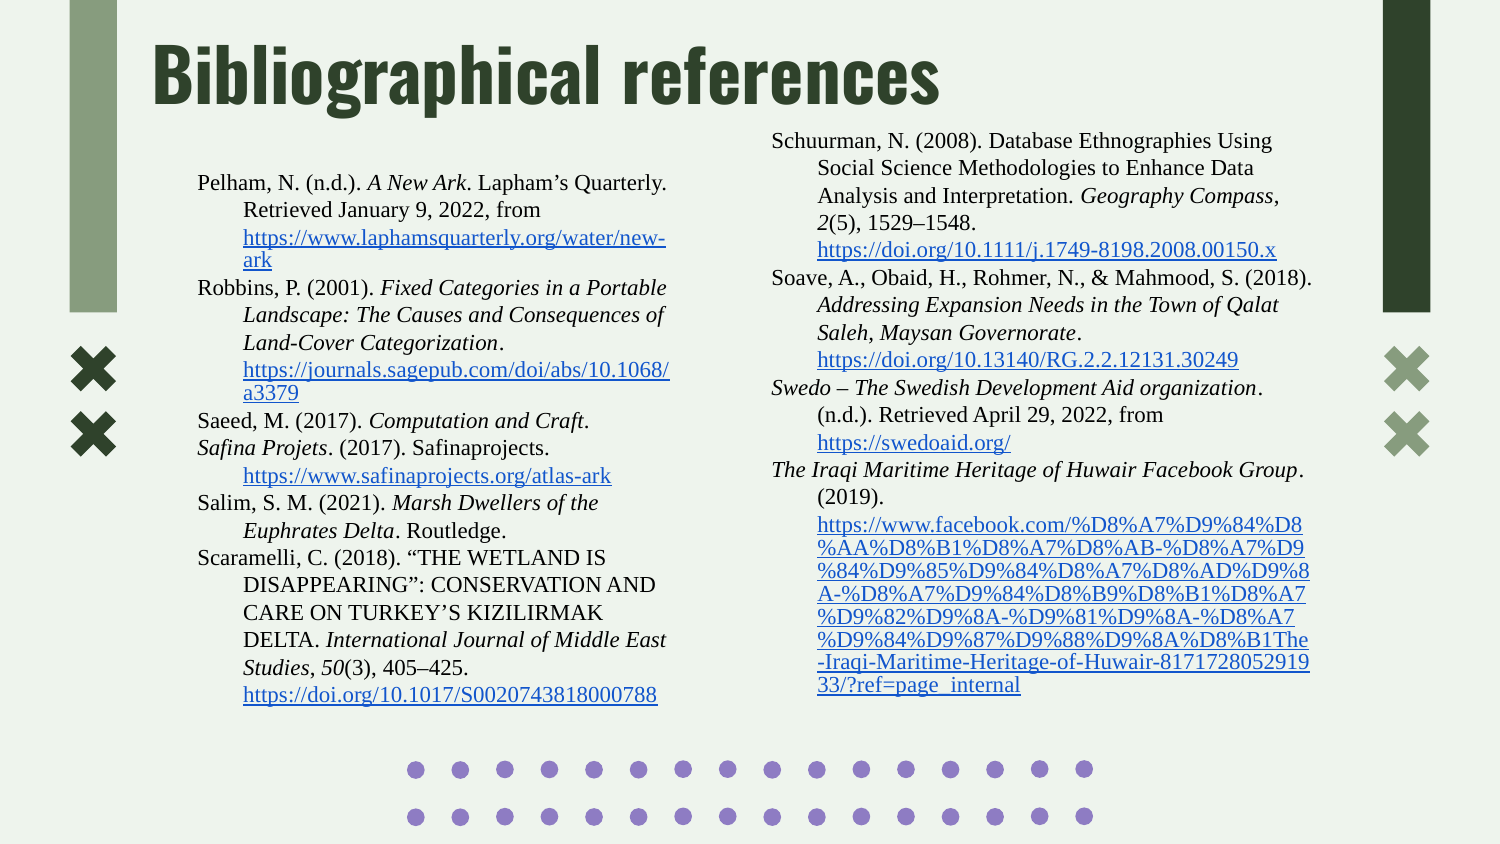

Bibliographical references
Schuurman, N. (2008). Database Ethnographies Using Social Science Methodologies to Enhance Data Analysis and Interpretation. Geography Compass, 2(5), 1529–1548. https://doi.org/10.1111/j.1749-8198.2008.00150.x
Soave, A., Obaid, H., Rohmer, N., & Mahmood, S. (2018). Addressing Expansion Needs in the Town of Qalat Saleh, Maysan Governorate. https://doi.org/10.13140/RG.2.2.12131.30249
Swedo – The Swedish Development Aid organization. (n.d.). Retrieved April 29, 2022, from https://swedoaid.org/
The Iraqi Maritime Heritage of Huwair Facebook Group. (2019). https://www.facebook.com/%D8%A7%D9%84%D8%AA%D8%B1%D8%A7%D8%AB-%D8%A7%D9%84%D9%85%D9%84%D8%A7%D8%AD%D9%8A-%D8%A7%D9%84%D8%B9%D8%B1%D8%A7%D9%82%D9%8A-%D9%81%D9%8A-%D8%A7%D9%84%D9%87%D9%88%D9%8A%D8%B1The-Iraqi-Maritime-Heritage-of-Huwair-817172805291933/?ref=page_internal

Pelham, N. (n.d.). A New Ark. Lapham’s Quarterly. Retrieved January 9, 2022, from https://www.laphamsquarterly.org/water/new-ark
Robbins, P. (2001). Fixed Categories in a Portable Landscape: The Causes and Consequences of Land-Cover Categorization. https://journals.sagepub.com/doi/abs/10.1068/a3379
Saeed, M. (2017). Computation and Craft.
Safina Projets. (2017). Safinaprojects. https://www.safinaprojects.org/atlas-ark
Salim, S. M. (2021). Marsh Dwellers of the Euphrates Delta. Routledge.
Scaramelli, C. (2018). “THE WETLAND IS DISAPPEARING”: CONSERVATION AND CARE ON TURKEY’S KIZILIRMAK DELTA. International Journal of Middle East Studies, 50(3), 405–425. https://doi.org/10.1017/S0020743818000788